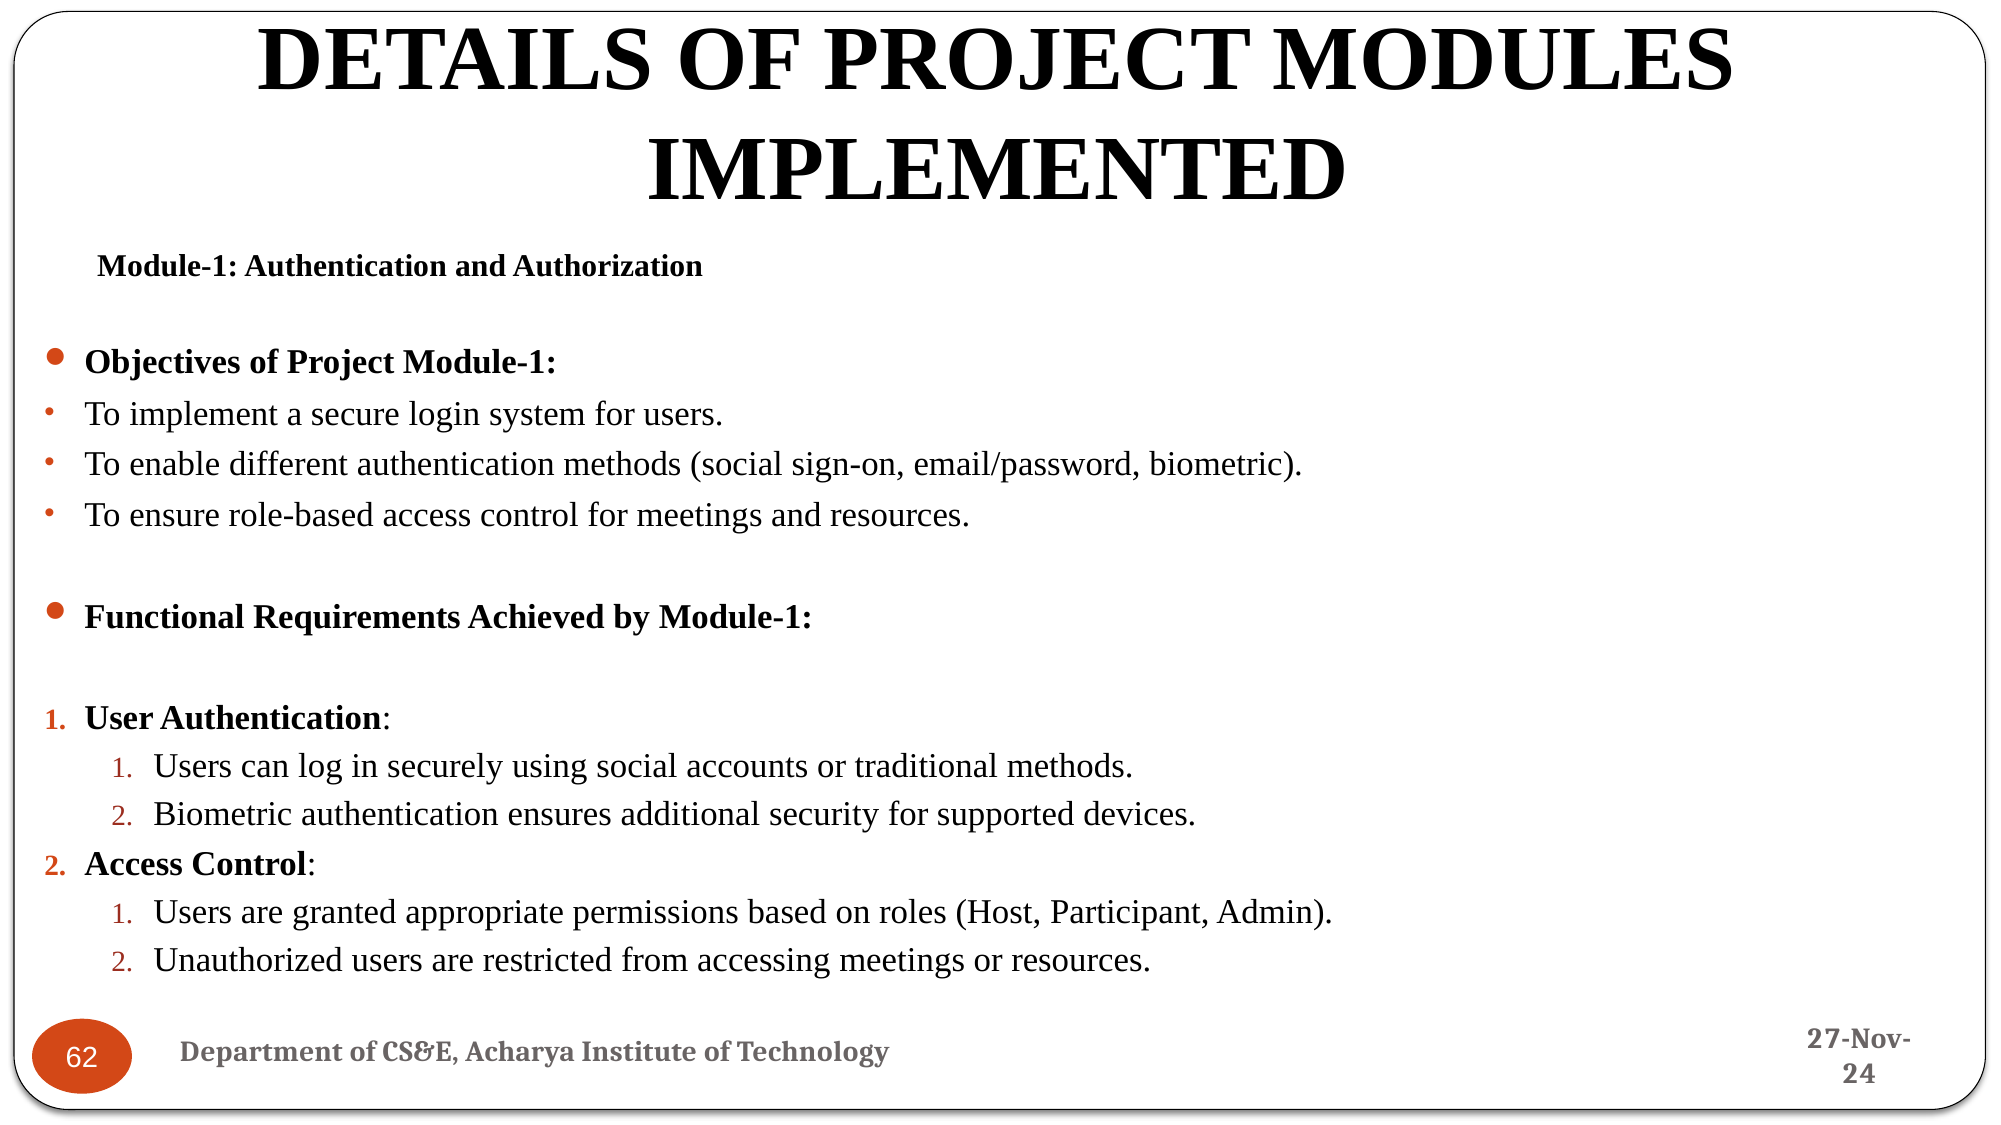

# DETAILS OF PROJECT MODULES IMPLEMENTED
Module-1: Authentication and Authorization

Objectives of Project Module-1:
To implement a secure login system for users.
To enable different authentication methods (social sign-on, email/password, biometric).
To ensure role-based access control for meetings and resources.

Functional Requirements Achieved by Module-1:

User Authentication:
Users can log in securely using social accounts or traditional methods.
Biometric authentication ensures additional security for supported devices.
Access Control:
Users are granted appropriate permissions based on roles (Host, Participant, Admin).
Unauthorized users are restricted from accessing meetings or resources.

Department of CS&E, Acharya Institute of Technology
27-Nov-24
62